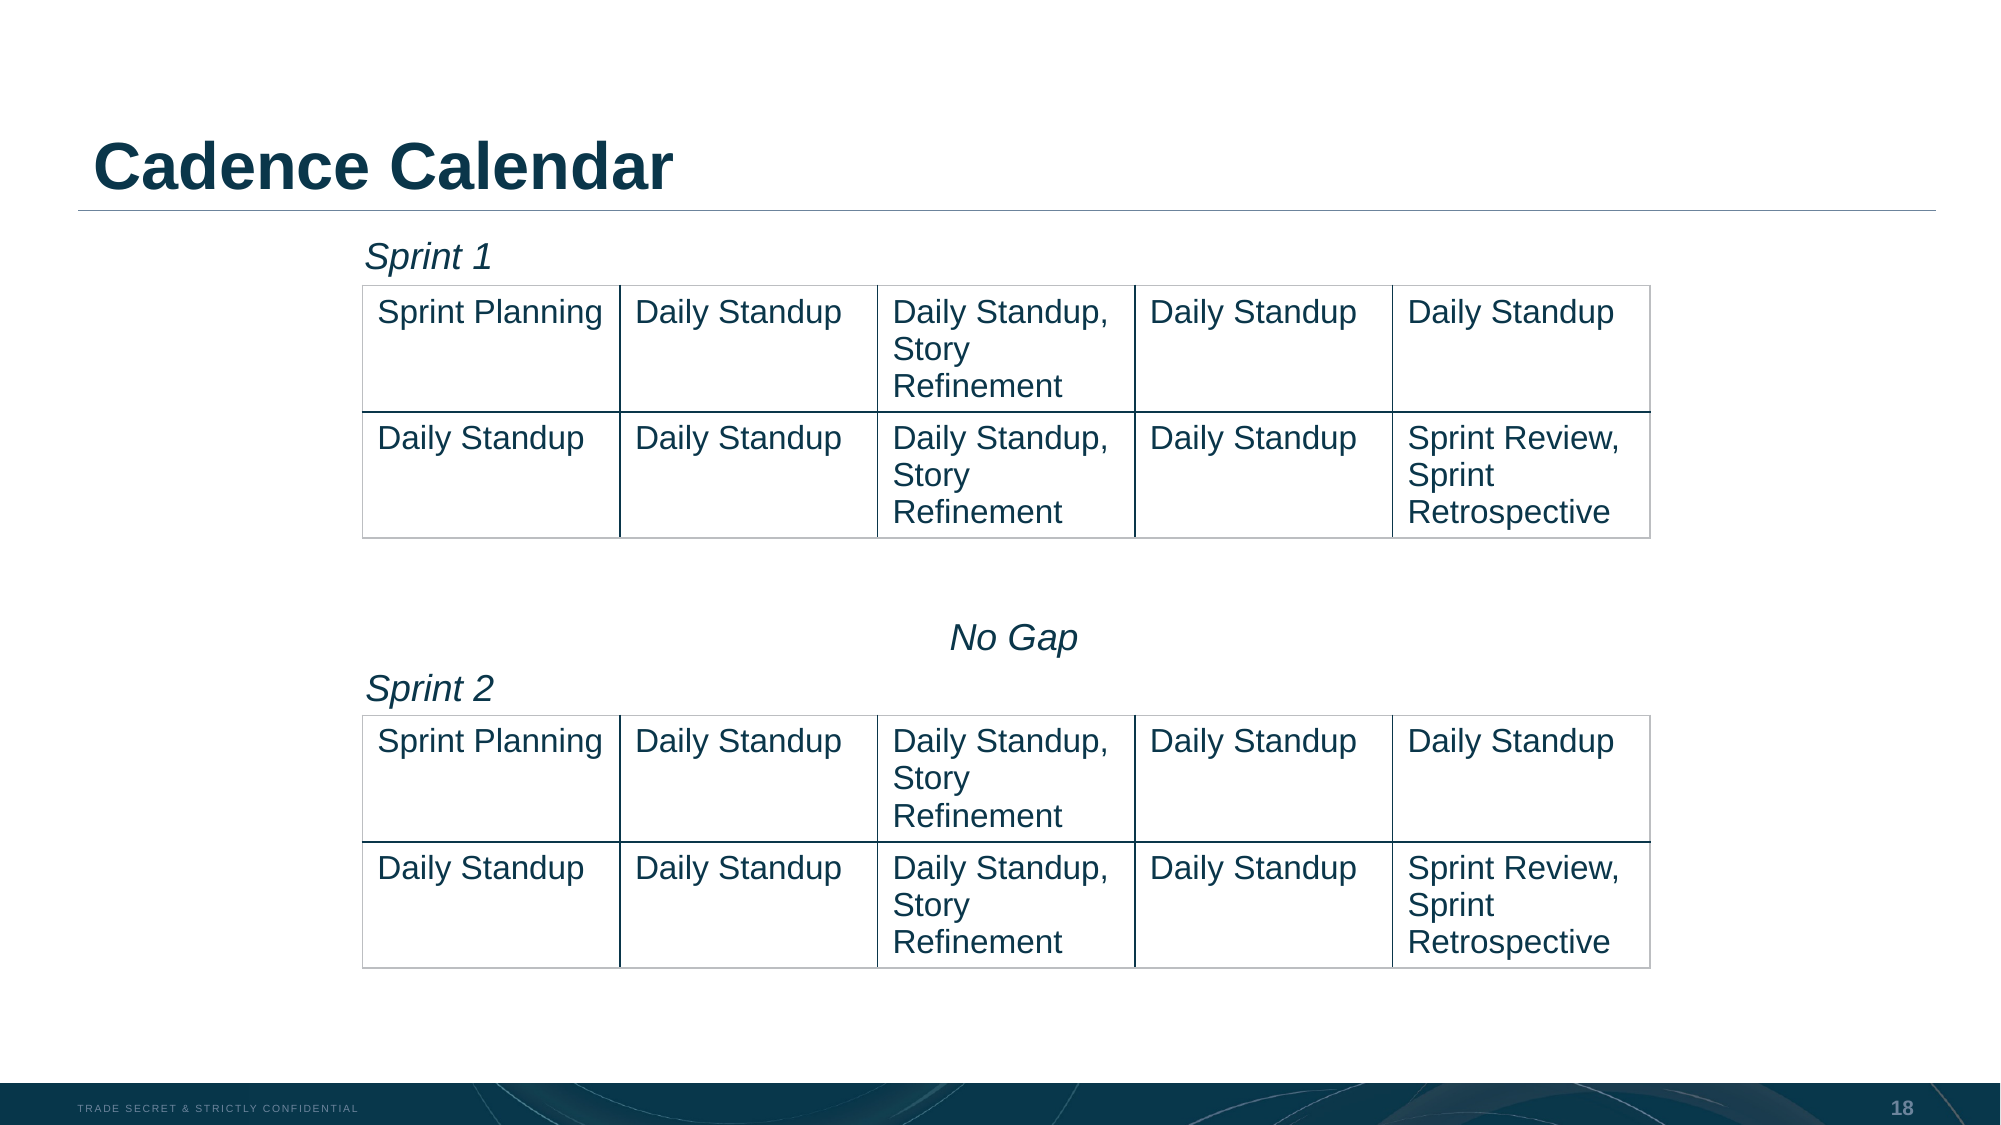

# Cadence Calendar
Sprint 1
| Sprint Planning | Daily Standup | Daily Standup, Story Refinement | Daily Standup | Daily Standup |
| --- | --- | --- | --- | --- |
| Daily Standup | Daily Standup | Daily Standup, Story Refinement | Daily Standup | Sprint Review, Sprint Retrospective |
No Gap
Sprint 2
| Sprint Planning | Daily Standup | Daily Standup, Story Refinement | Daily Standup | Daily Standup |
| --- | --- | --- | --- | --- |
| Daily Standup | Daily Standup | Daily Standup, Story Refinement | Daily Standup | Sprint Review, Sprint Retrospective |